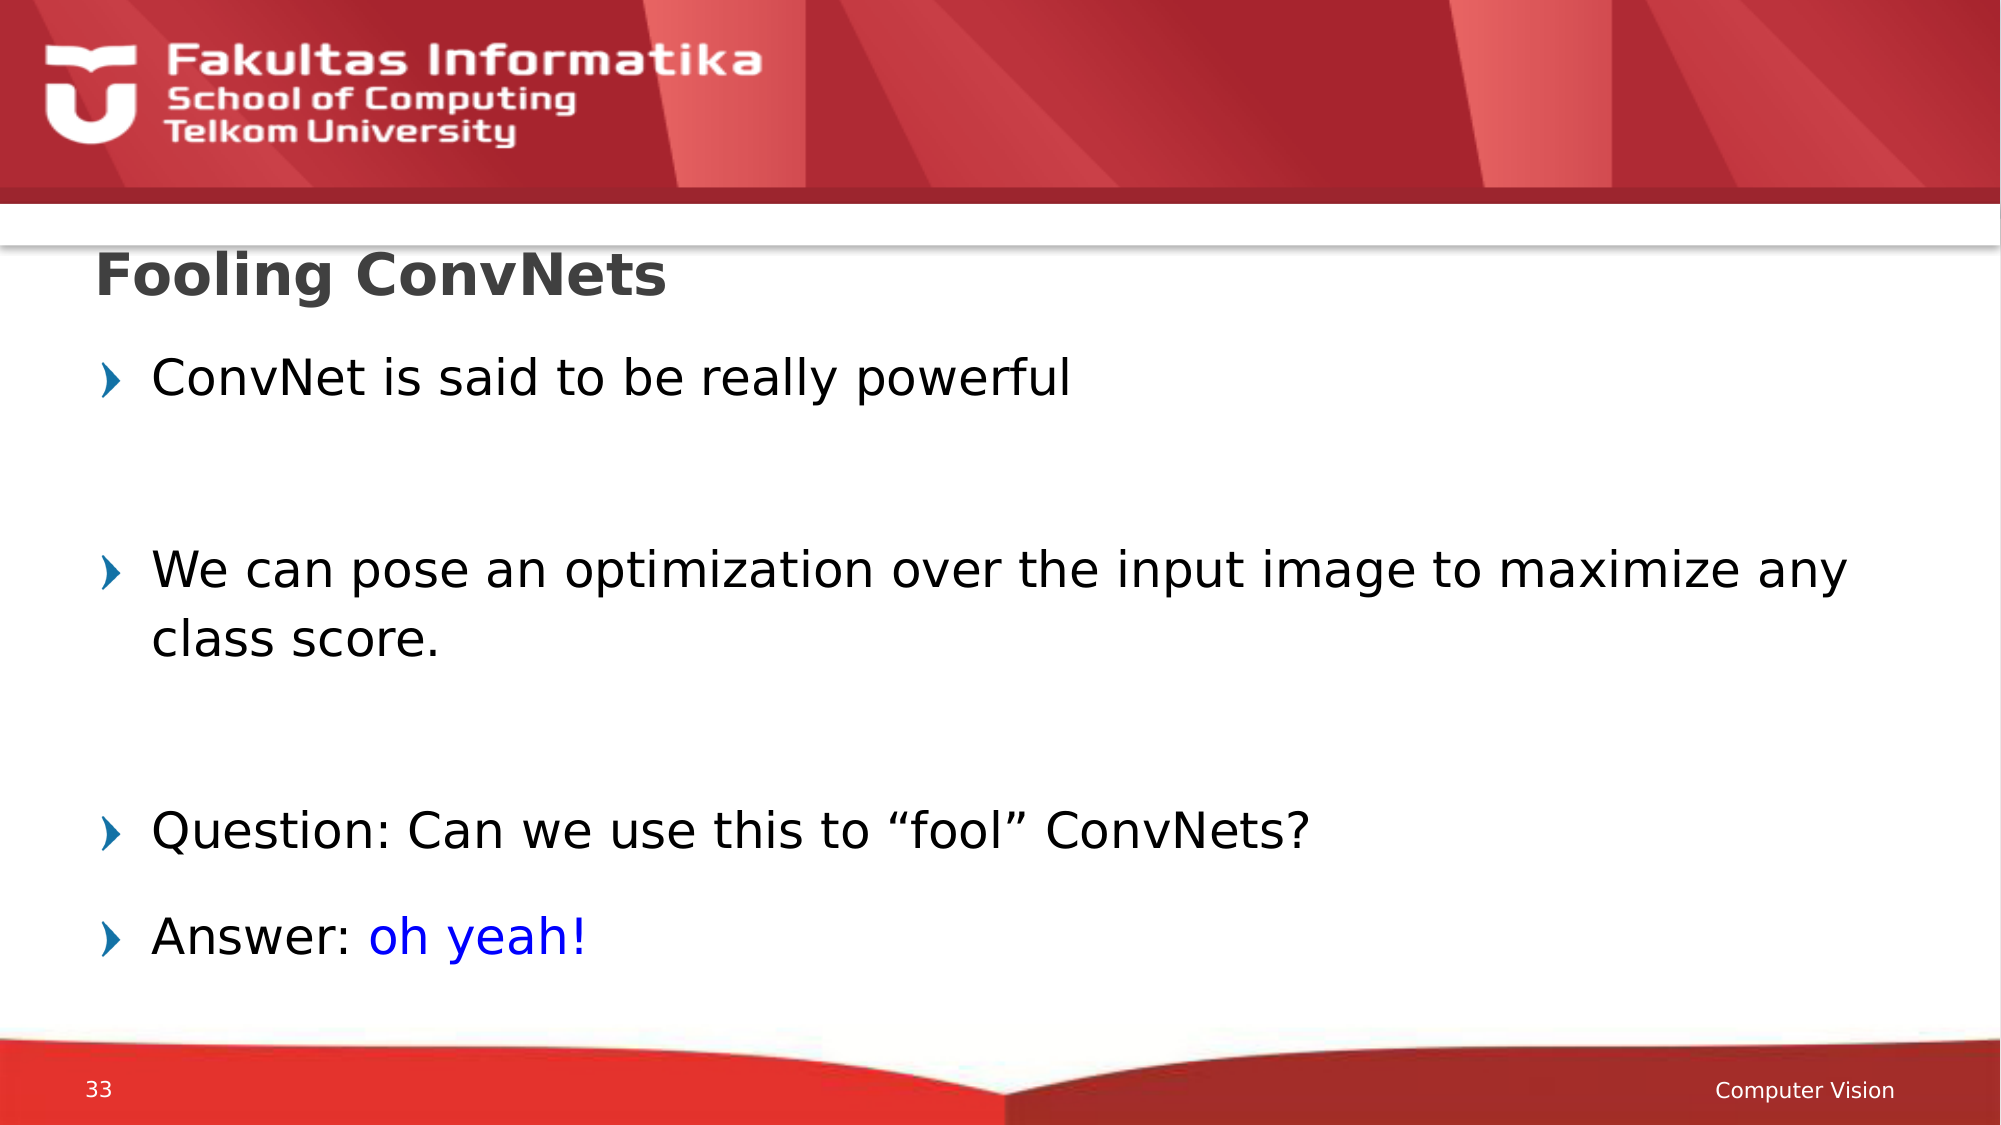

# Fooling ConvNets
ConvNet is said to be really powerful

We can pose an optimization over the input image to maximize any class score.

Question: Can we use this to “fool” ConvNets?
Answer: oh yeah!

Computer Vision
33